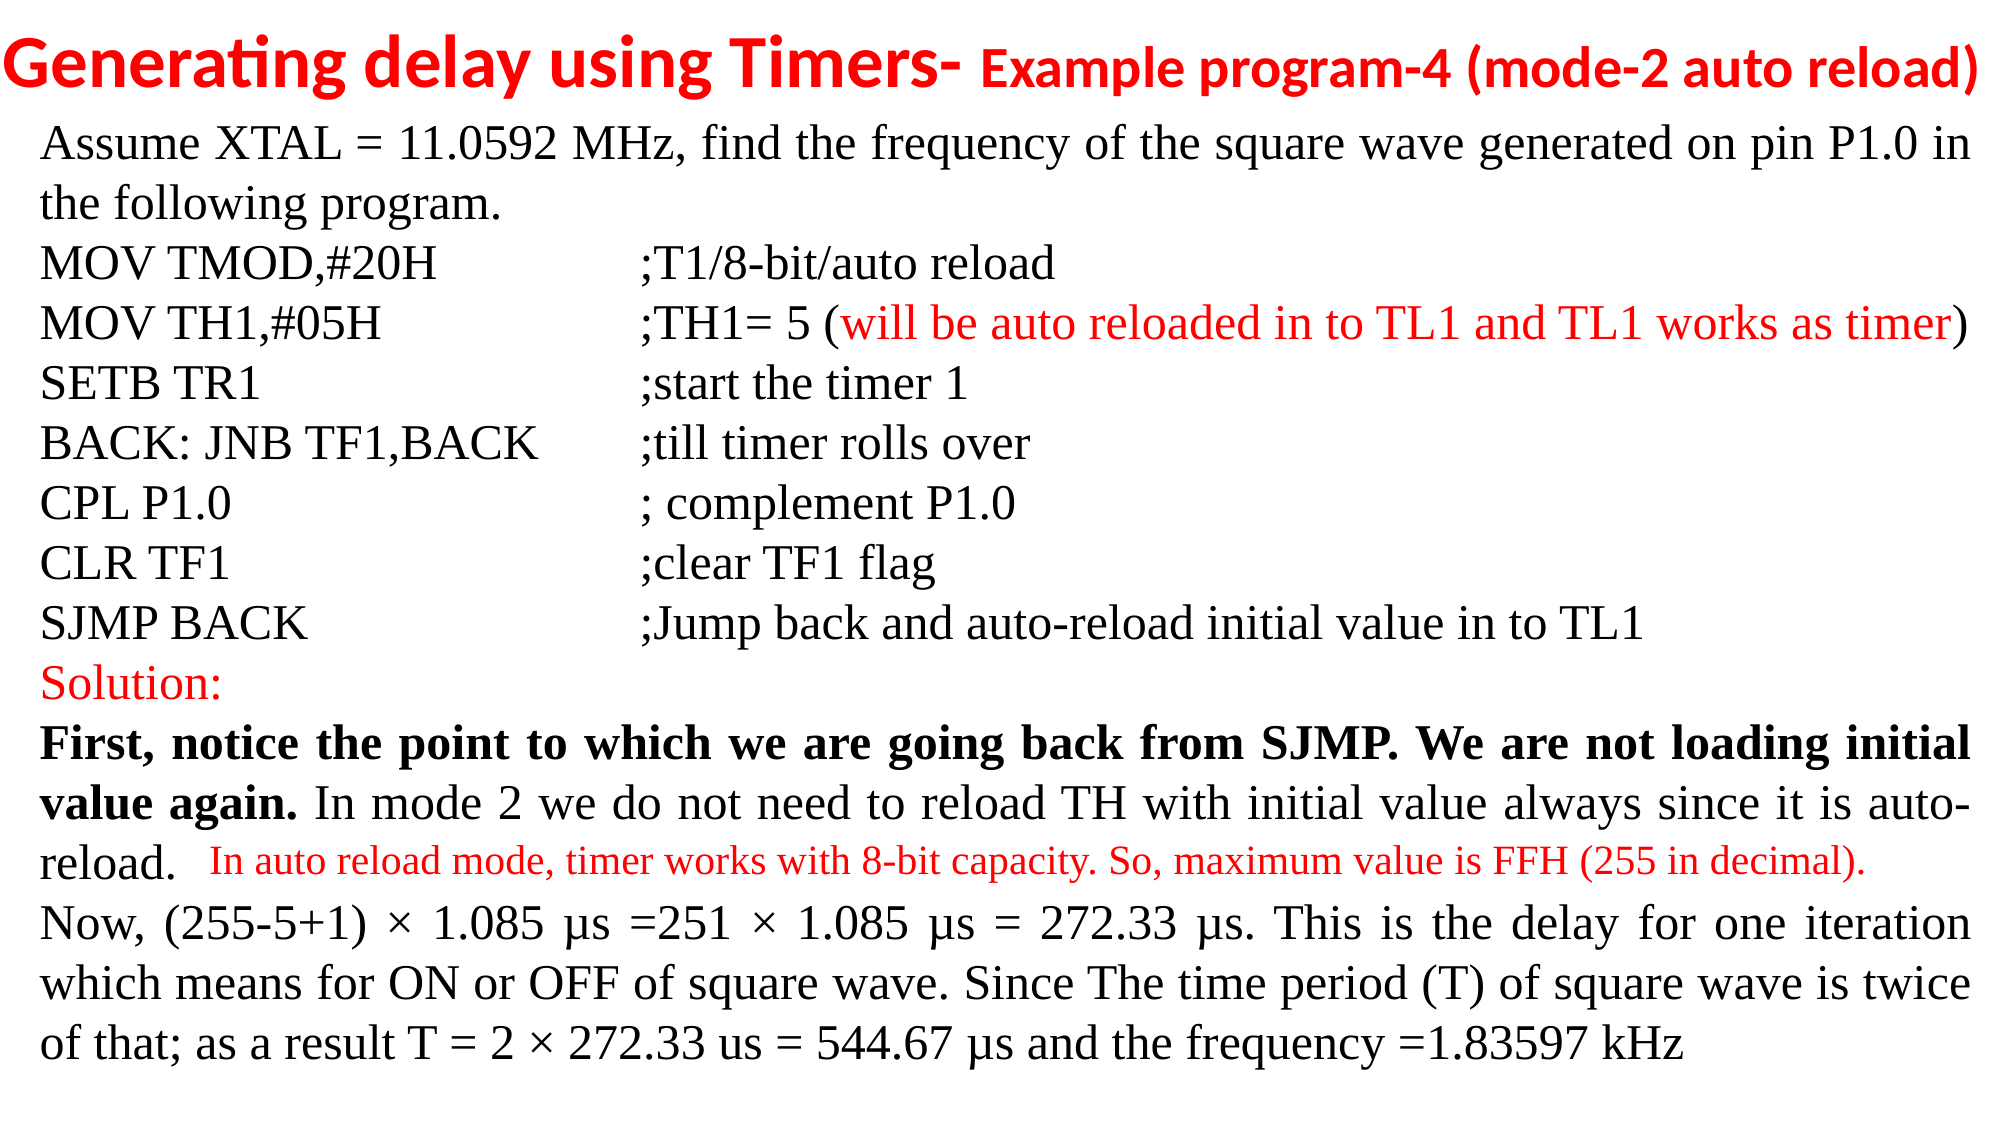

# Generating delay using Timers- Example program-4 (mode-2 auto reload)
Assume XTAL = 11.0592 MHz, find the frequency of the square wave generated on pin P1.0 in the following program.
MOV TMOD,#20H 		;T1/8-bit/auto reload
MOV TH1,#05H 		;TH1= 5 (will be auto reloaded in to TL1 and TL1 works as timer)
SETB TR1 			;start the timer 1
BACK: JNB TF1,BACK 	;till timer rolls over
CPL P1.0 			; complement P1.0
CLR TF1 			;clear TF1 flag
SJMP BACK 			;Jump back and auto-reload initial value in to TL1
Solution:
First, notice the point to which we are going back from SJMP. We are not loading initial value again. In mode 2 we do not need to reload TH with initial value always since it is auto-reload.
Now, (255-5+1) × 1.085 µs =251 × 1.085 µs = 272.33 µs. This is the delay for one iteration which means for ON or OFF of square wave. Since The time period (T) of square wave is twice of that; as a result T = 2 × 272.33 us = 544.67 µs and the frequency =1.83597 kHz
In auto reload mode, timer works with 8-bit capacity. So, maximum value is FFH (255 in decimal).